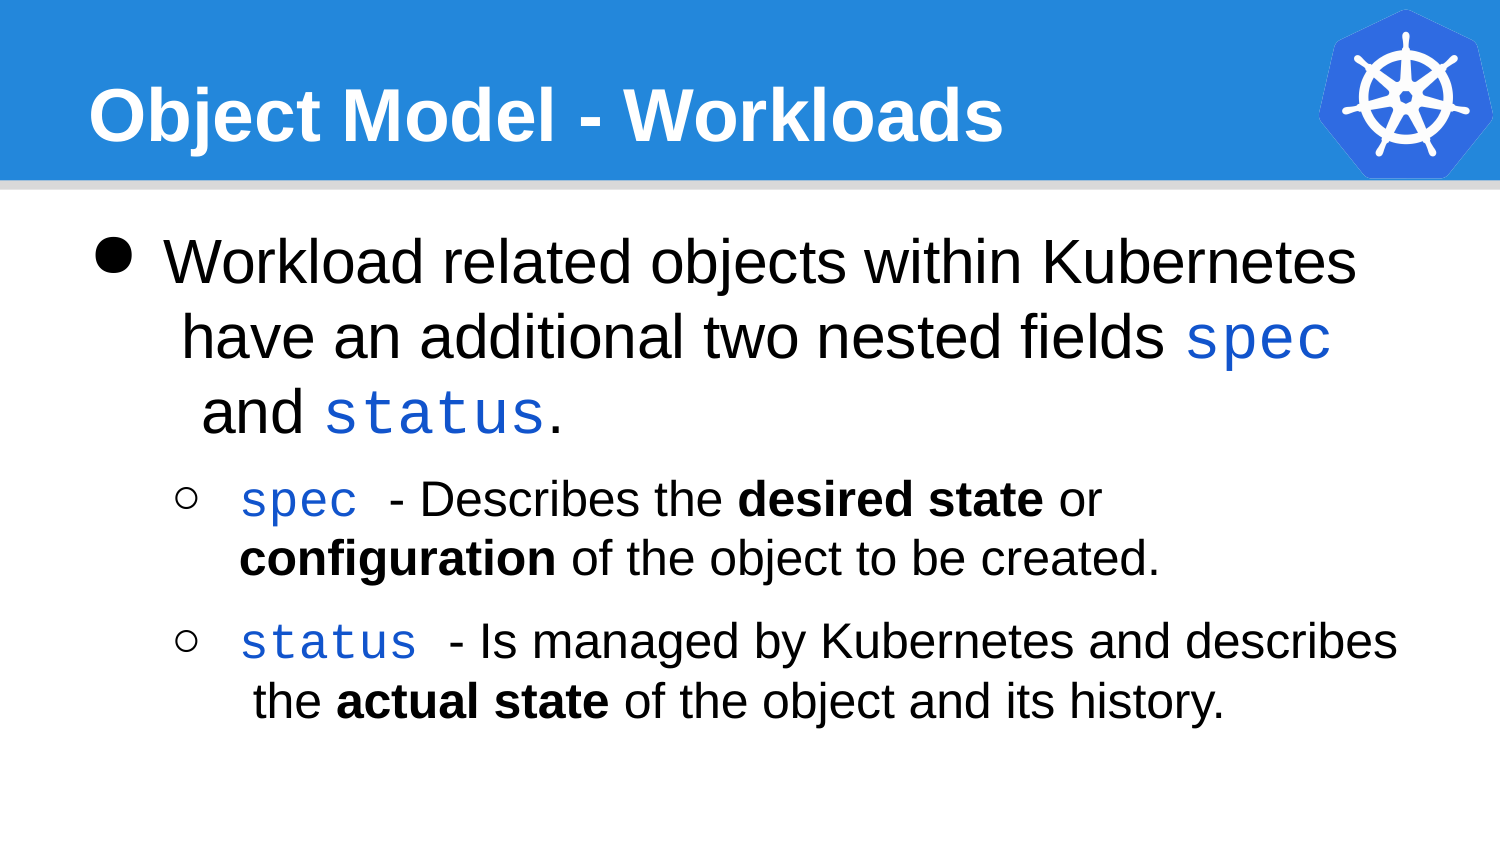

# Object Model - Workloads
Workload related objects within Kubernetes  have an additional two nested fields spec  and status.
spec - Describes the desired state or
configuration of the object to be created.
status - Is managed by Kubernetes and describes  the actual state of the object and its history.